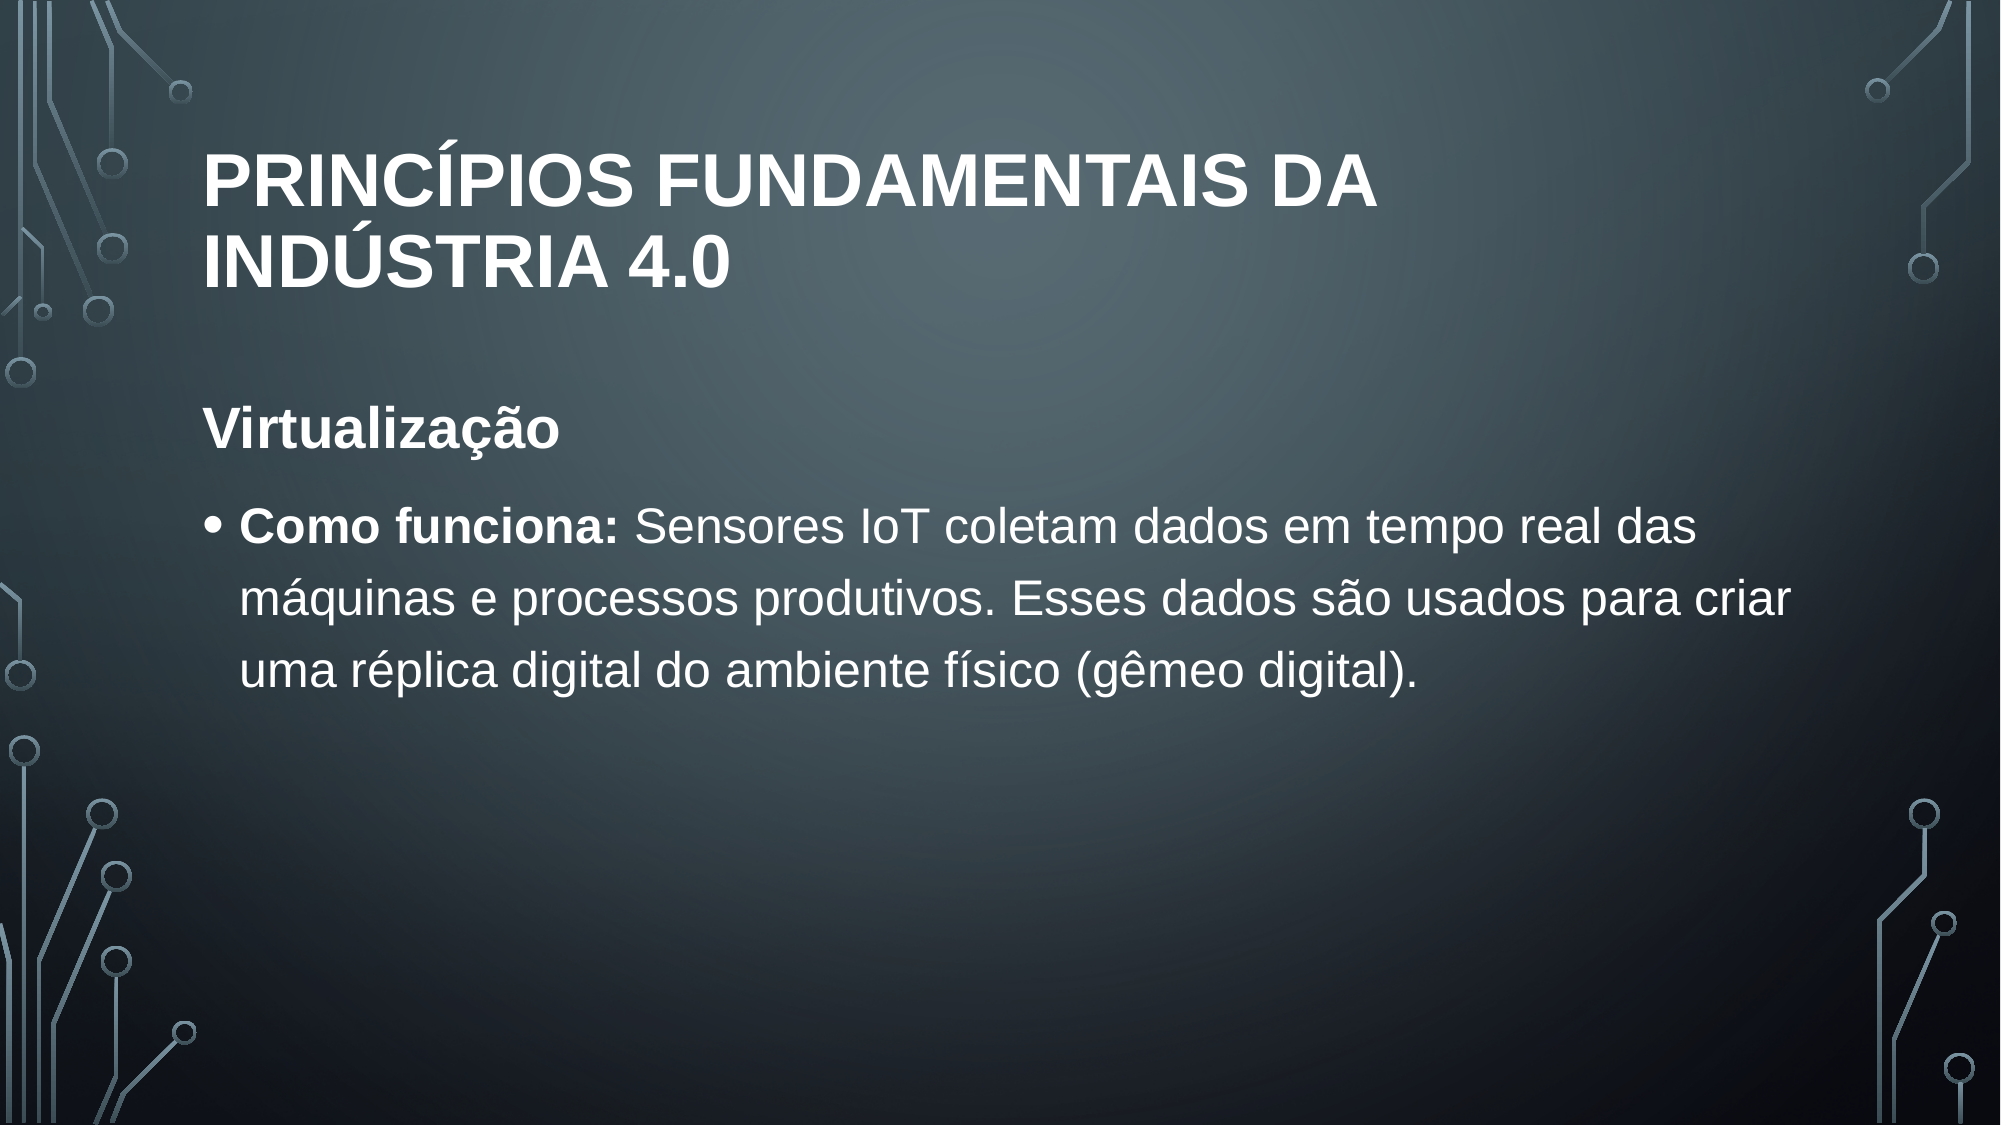

# Princípios Fundamentais da Indústria 4.0
Virtualização
Como funciona: Sensores IoT coletam dados em tempo real das máquinas e processos produtivos. Esses dados são usados para criar uma réplica digital do ambiente físico (gêmeo digital).